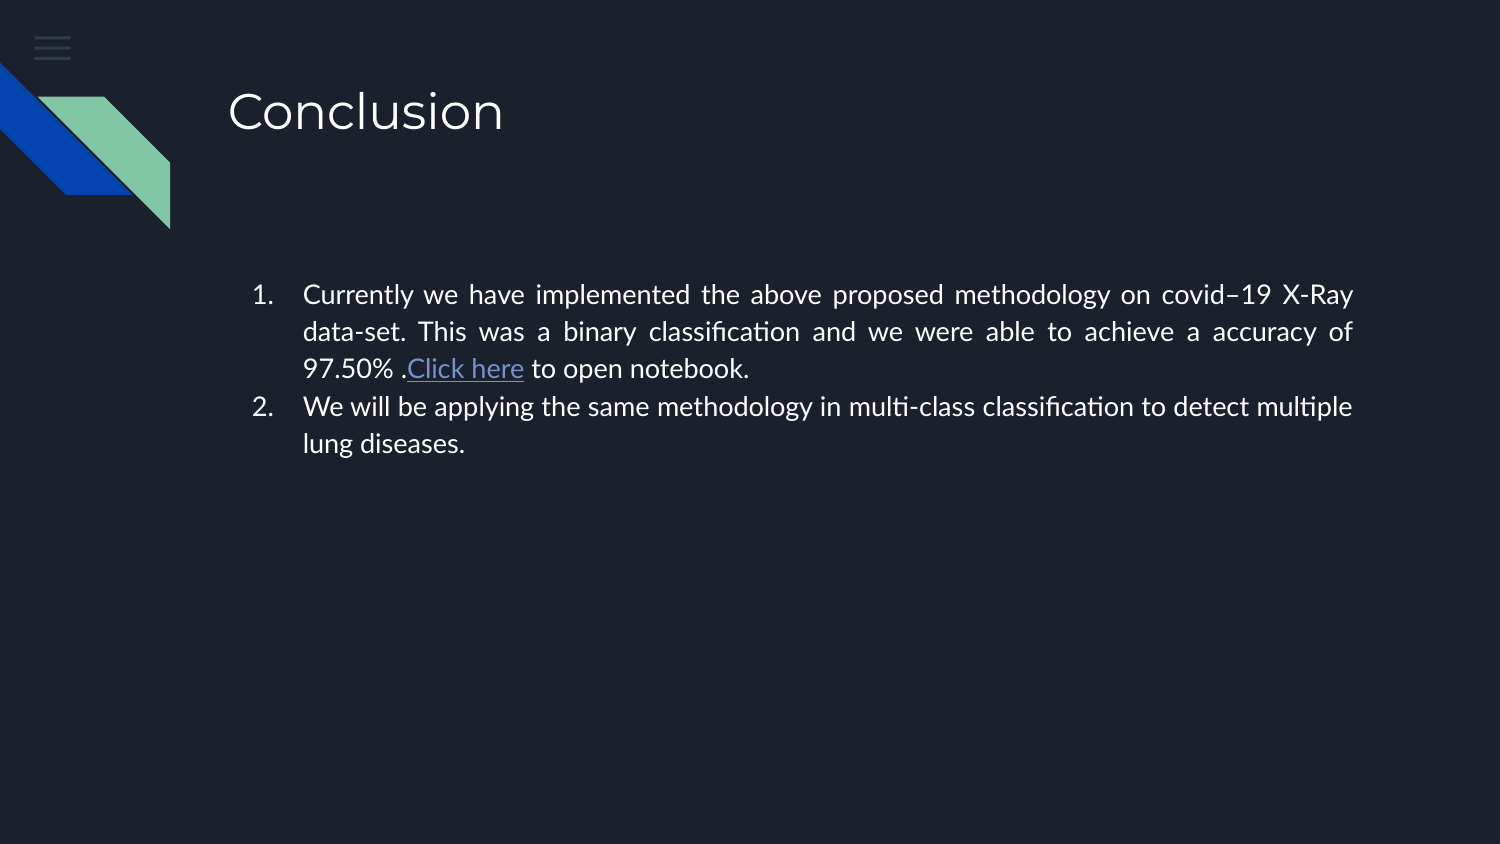

# Conclusion
Currently we have implemented the above proposed methodology on covid–19 X-Ray data-set. This was a binary classification and we were able to achieve a accuracy of 97.50% .Click here to open notebook.
We will be applying the same methodology in multi-class classification to detect multiple lung diseases.